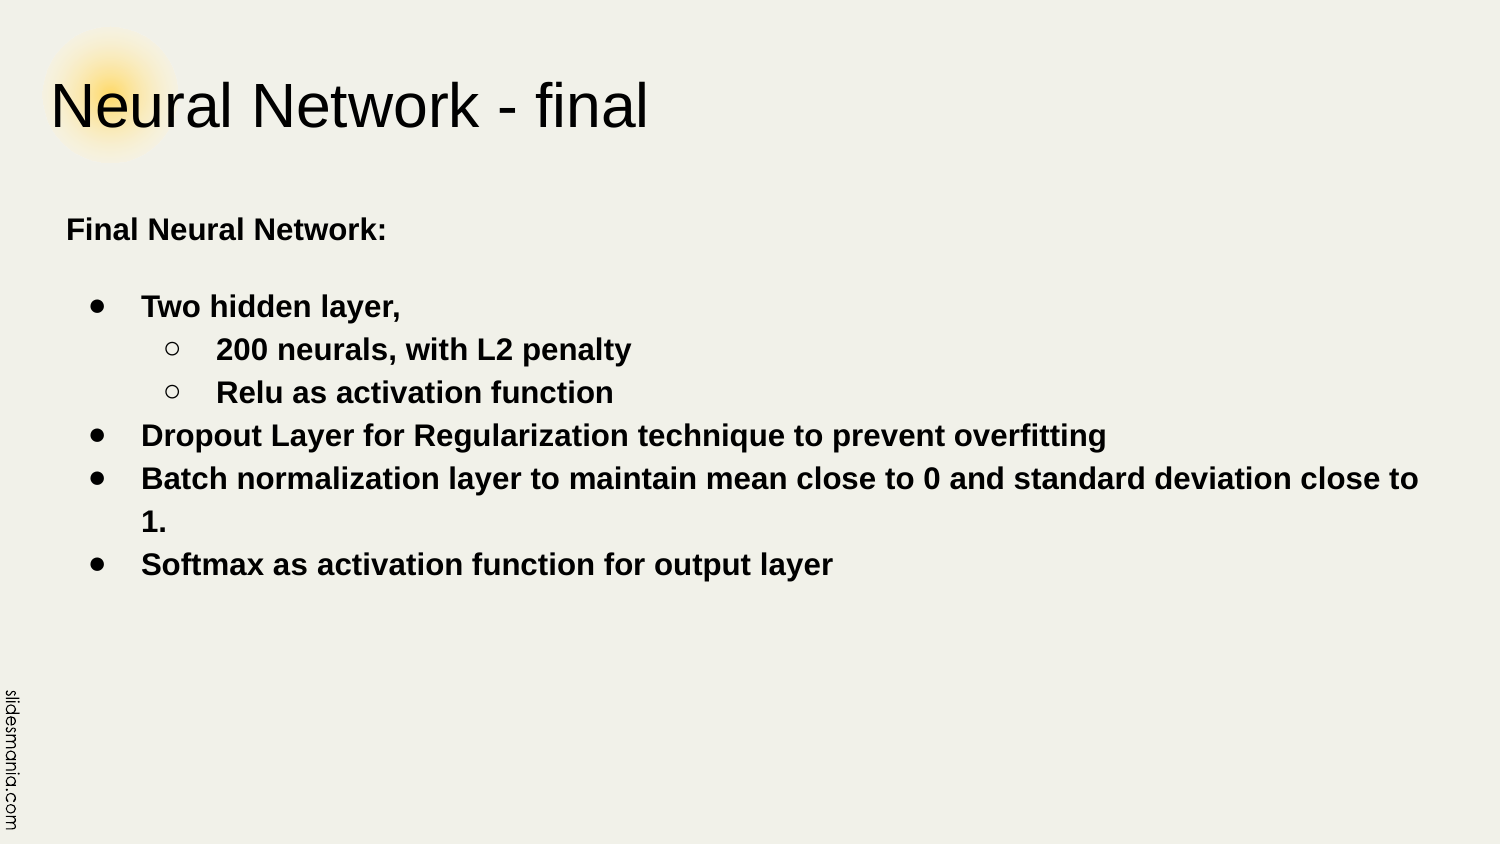

# Neural Network - final
Final Neural Network:
Two hidden layer,
200 neurals, with L2 penalty
Relu as activation function
Dropout Layer for Regularization technique to prevent overfitting
Batch normalization layer to maintain mean close to 0 and standard deviation close to 1.
Softmax as activation function for output layer